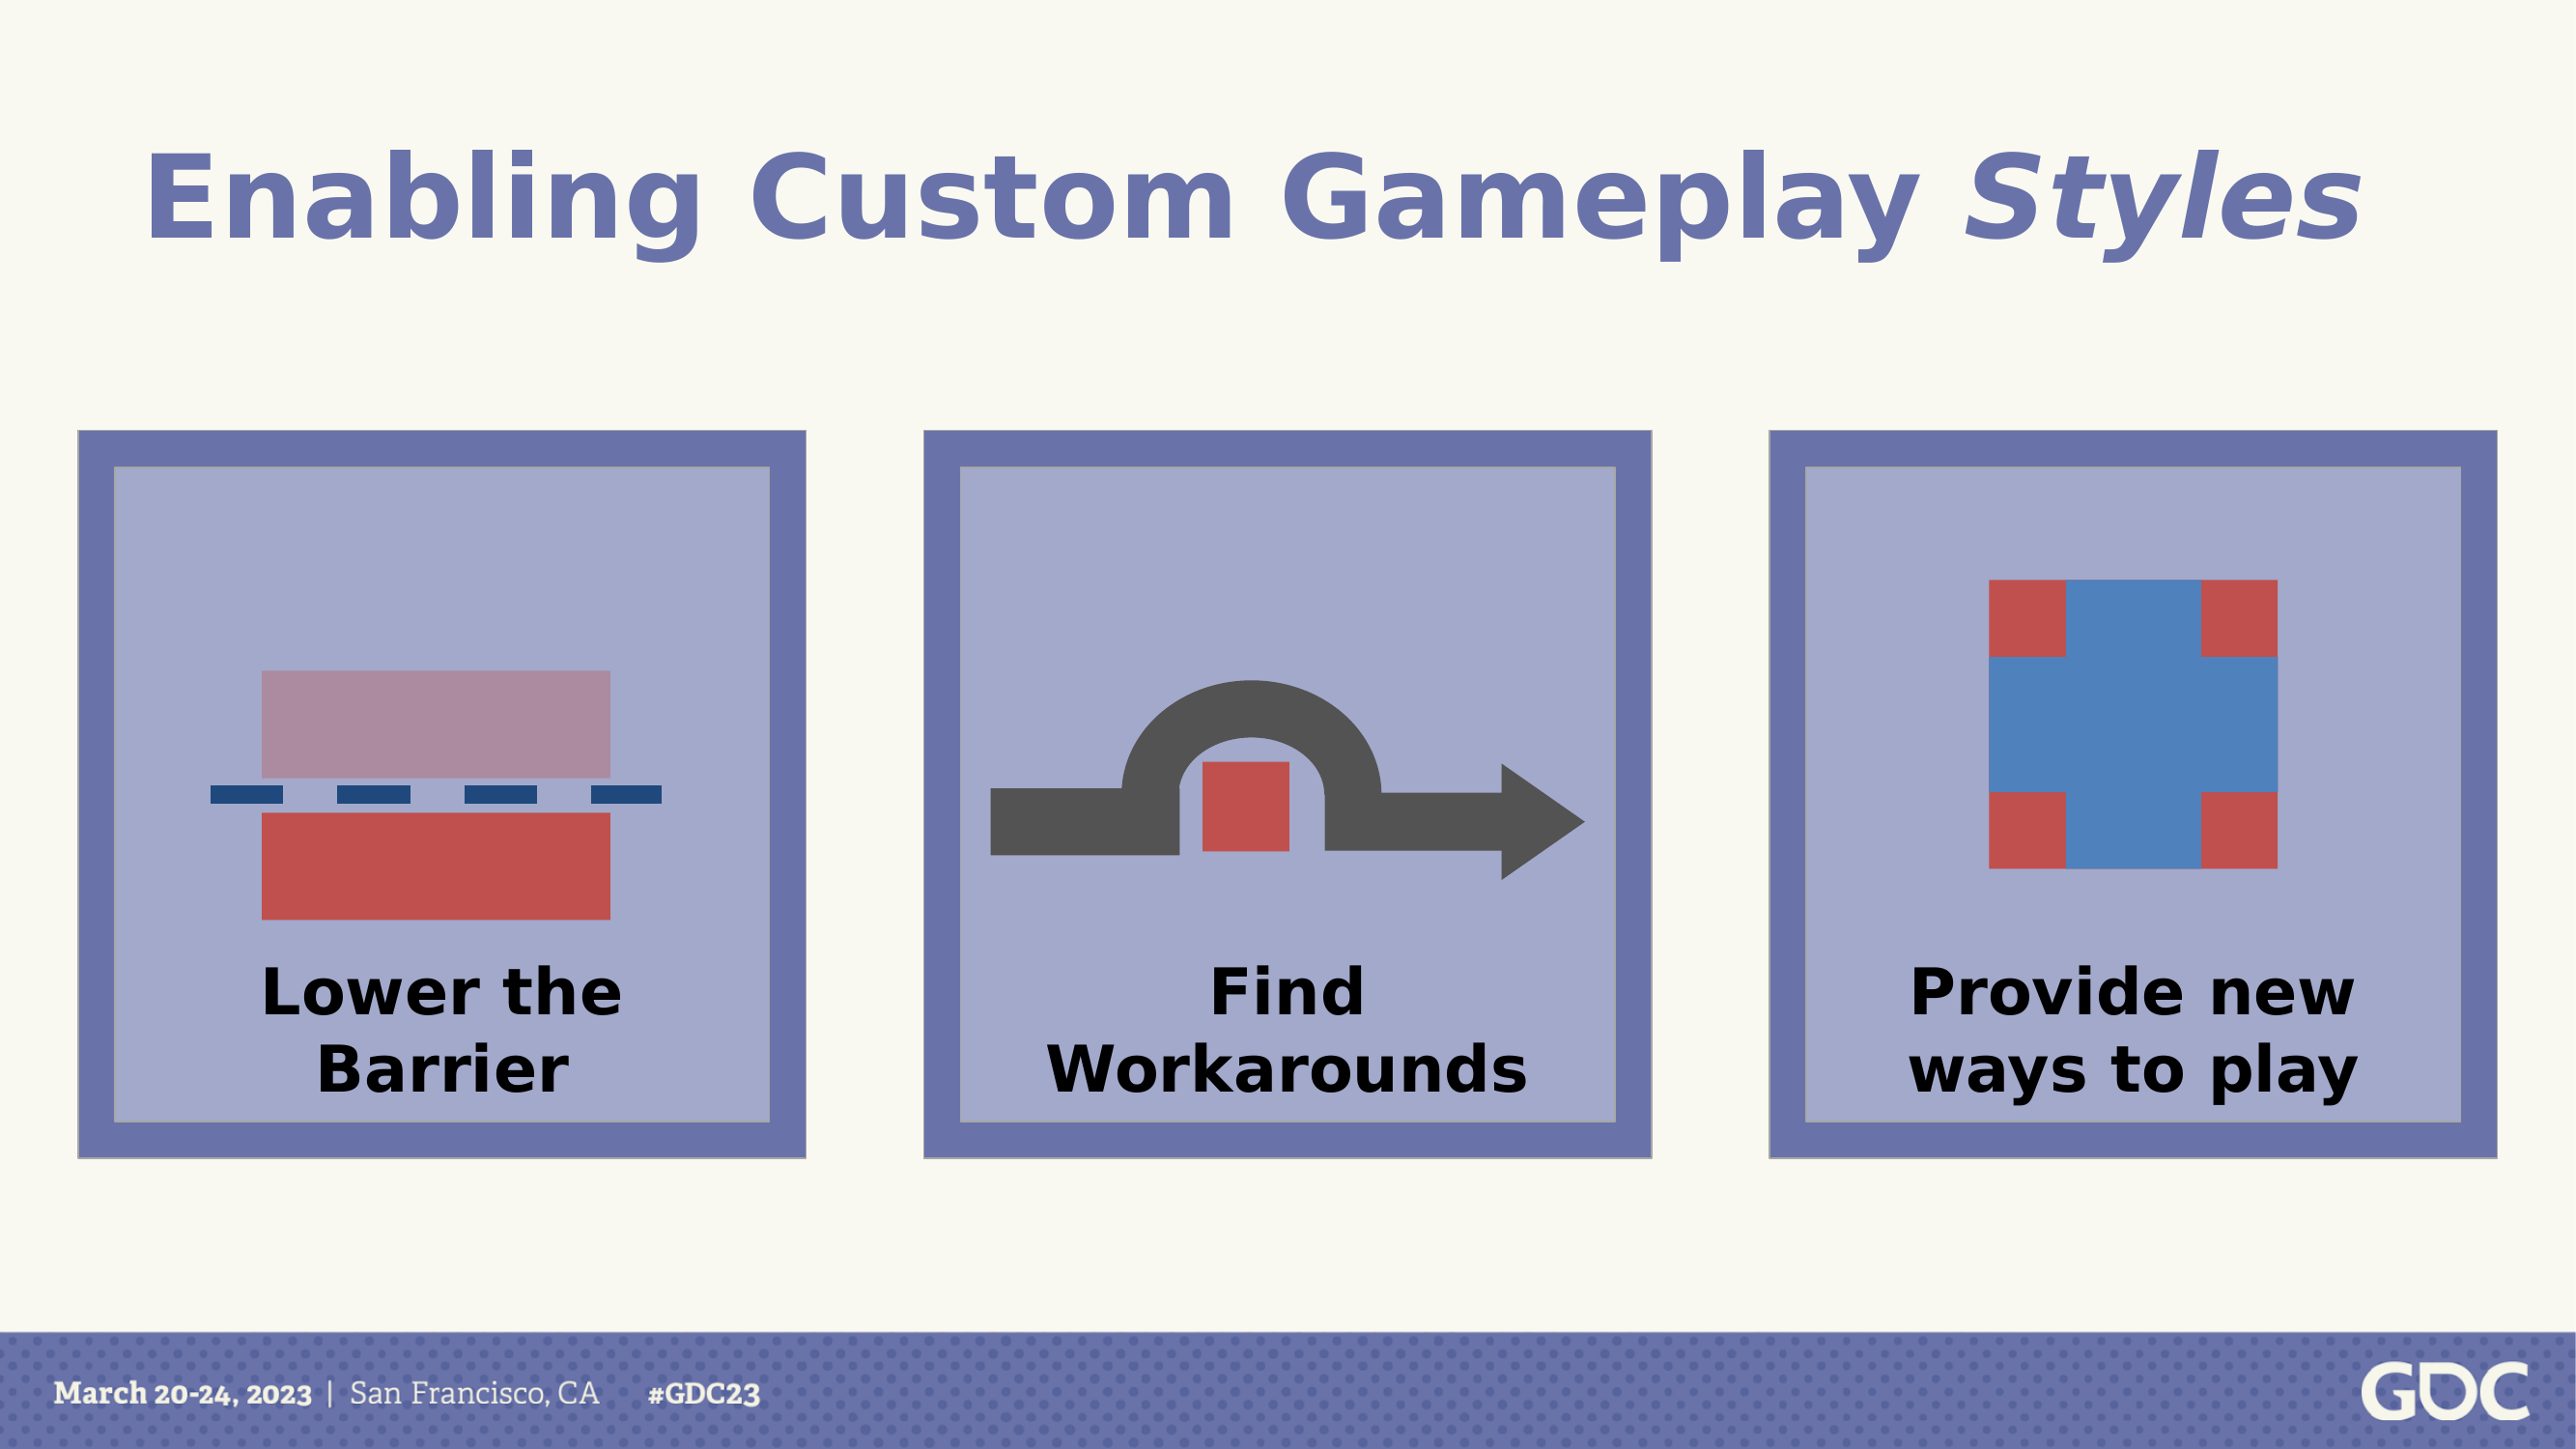

# Enabling Custom Gameplay Styles

Lower the Barrier

Mitigation

Find Workarounds

Provide new ways to play